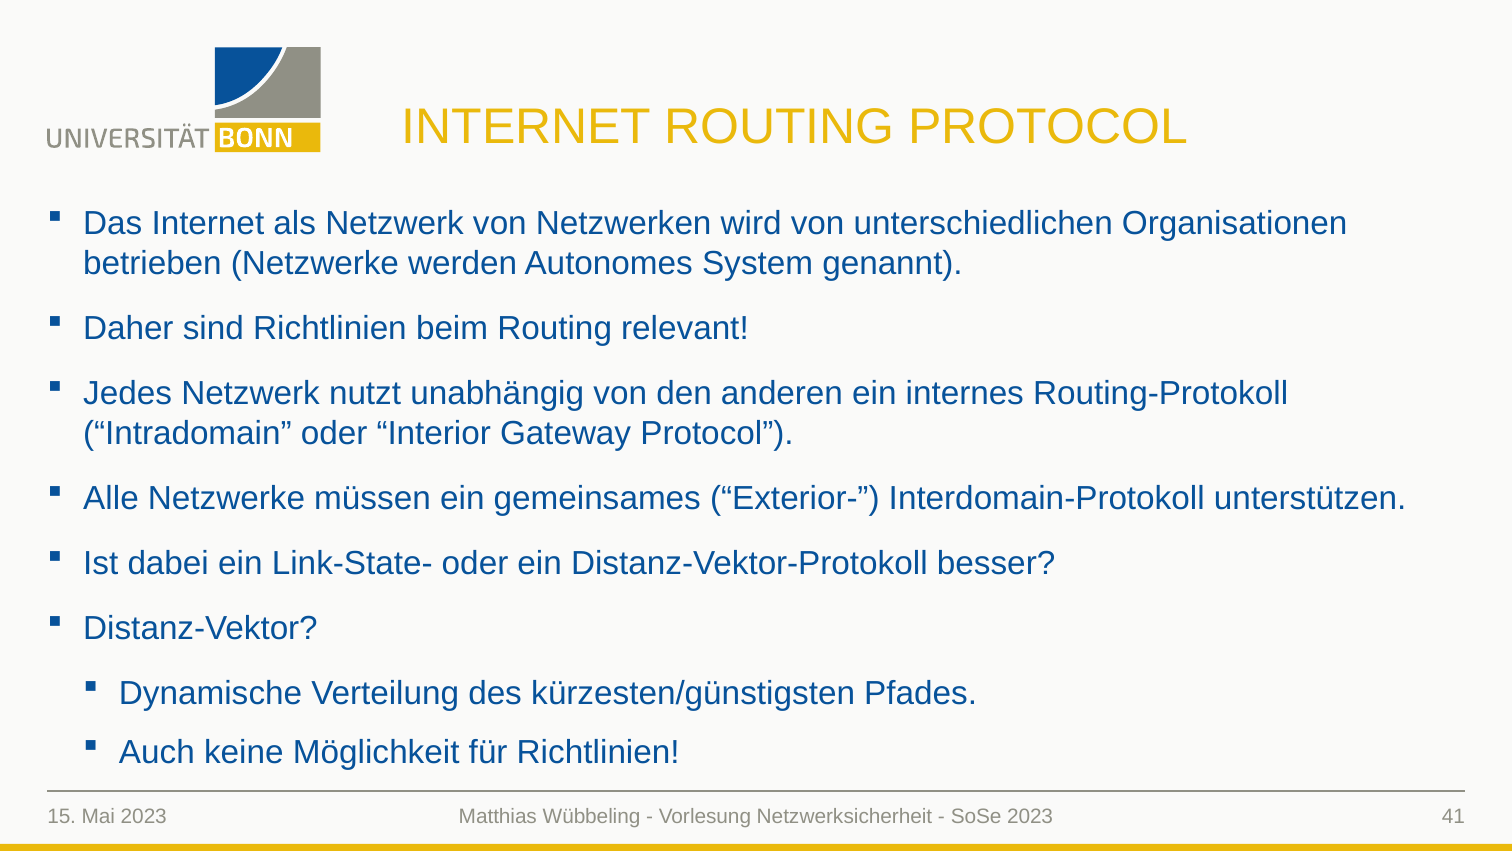

# Internet Routing Protocol
Das Internet als Netzwerk von Netzwerken wird von unterschiedlichen Organisationen betrieben (Netzwerke werden Autonomes System genannt).
Daher sind Richtlinien beim Routing relevant!
Jedes Netzwerk nutzt unabhängig von den anderen ein internes Routing-Protokoll (“Intradomain” oder “Interior Gateway Protocol”).
Alle Netzwerke müssen ein gemeinsames (“Exterior-”) Interdomain-Protokoll unterstützen.
Ist dabei ein Link-State- oder ein Distanz-Vektor-Protokoll besser?
Distanz-Vektor?
Dynamische Verteilung des kürzesten/günstigsten Pfades.
Auch keine Möglichkeit für Richtlinien!
15. Mai 2023
41
Matthias Wübbeling - Vorlesung Netzwerksicherheit - SoSe 2023